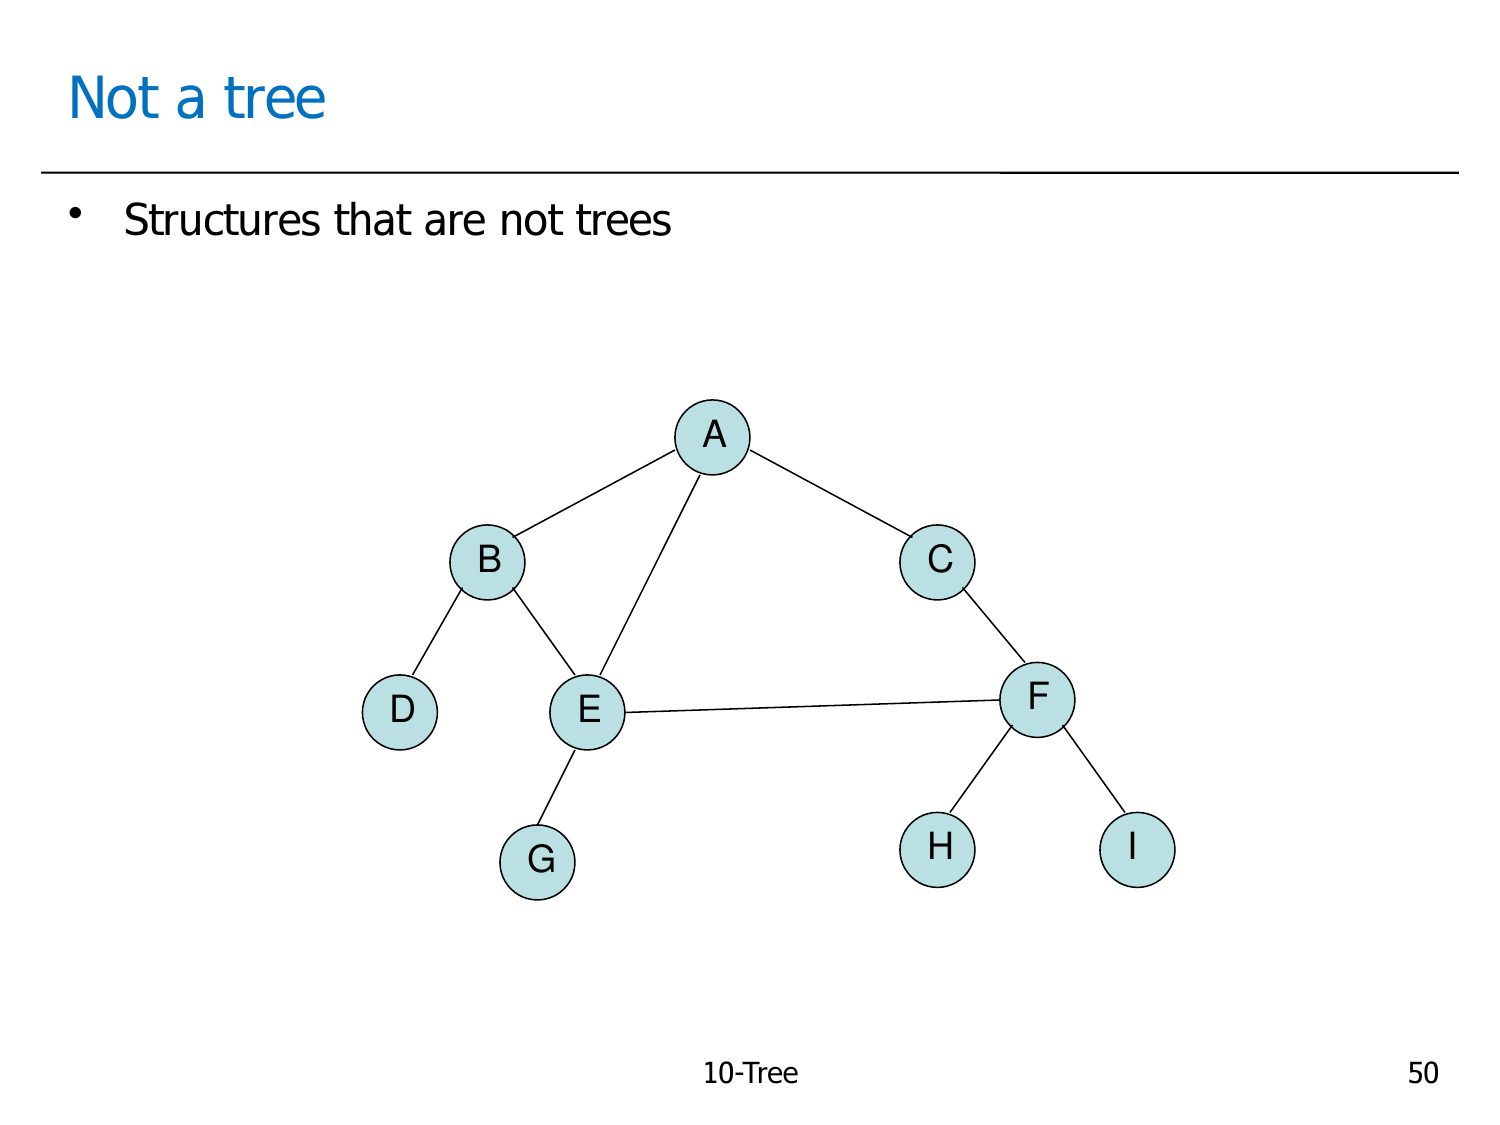

# Not a tree
Structures that are not trees

A

B

C

F

E
D

H
I

G
10-Tree
50